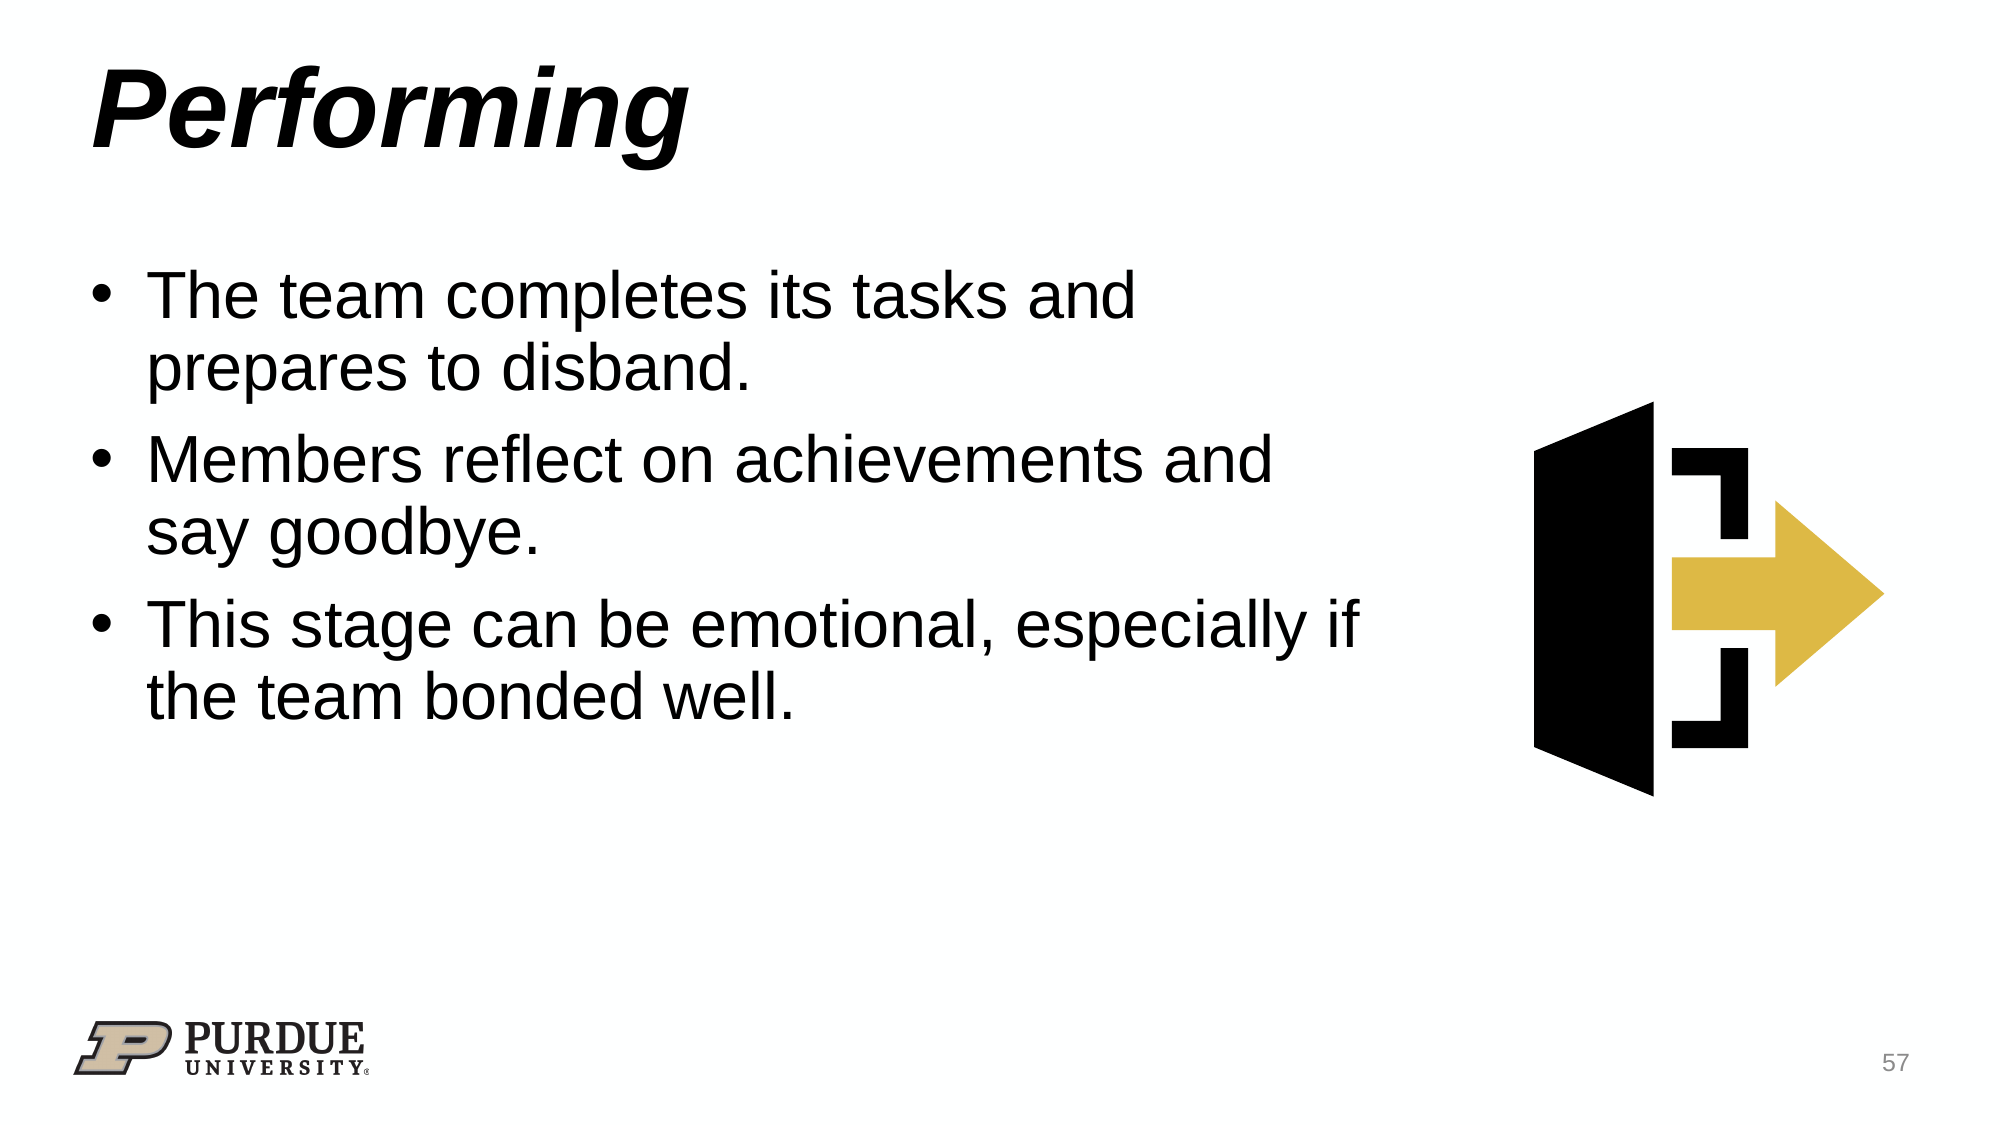

# Performing

The team completes its tasks and prepares to disband.
Members reflect on achievements and say goodbye.
This stage can be emotional, especially if the team bonded well.

57